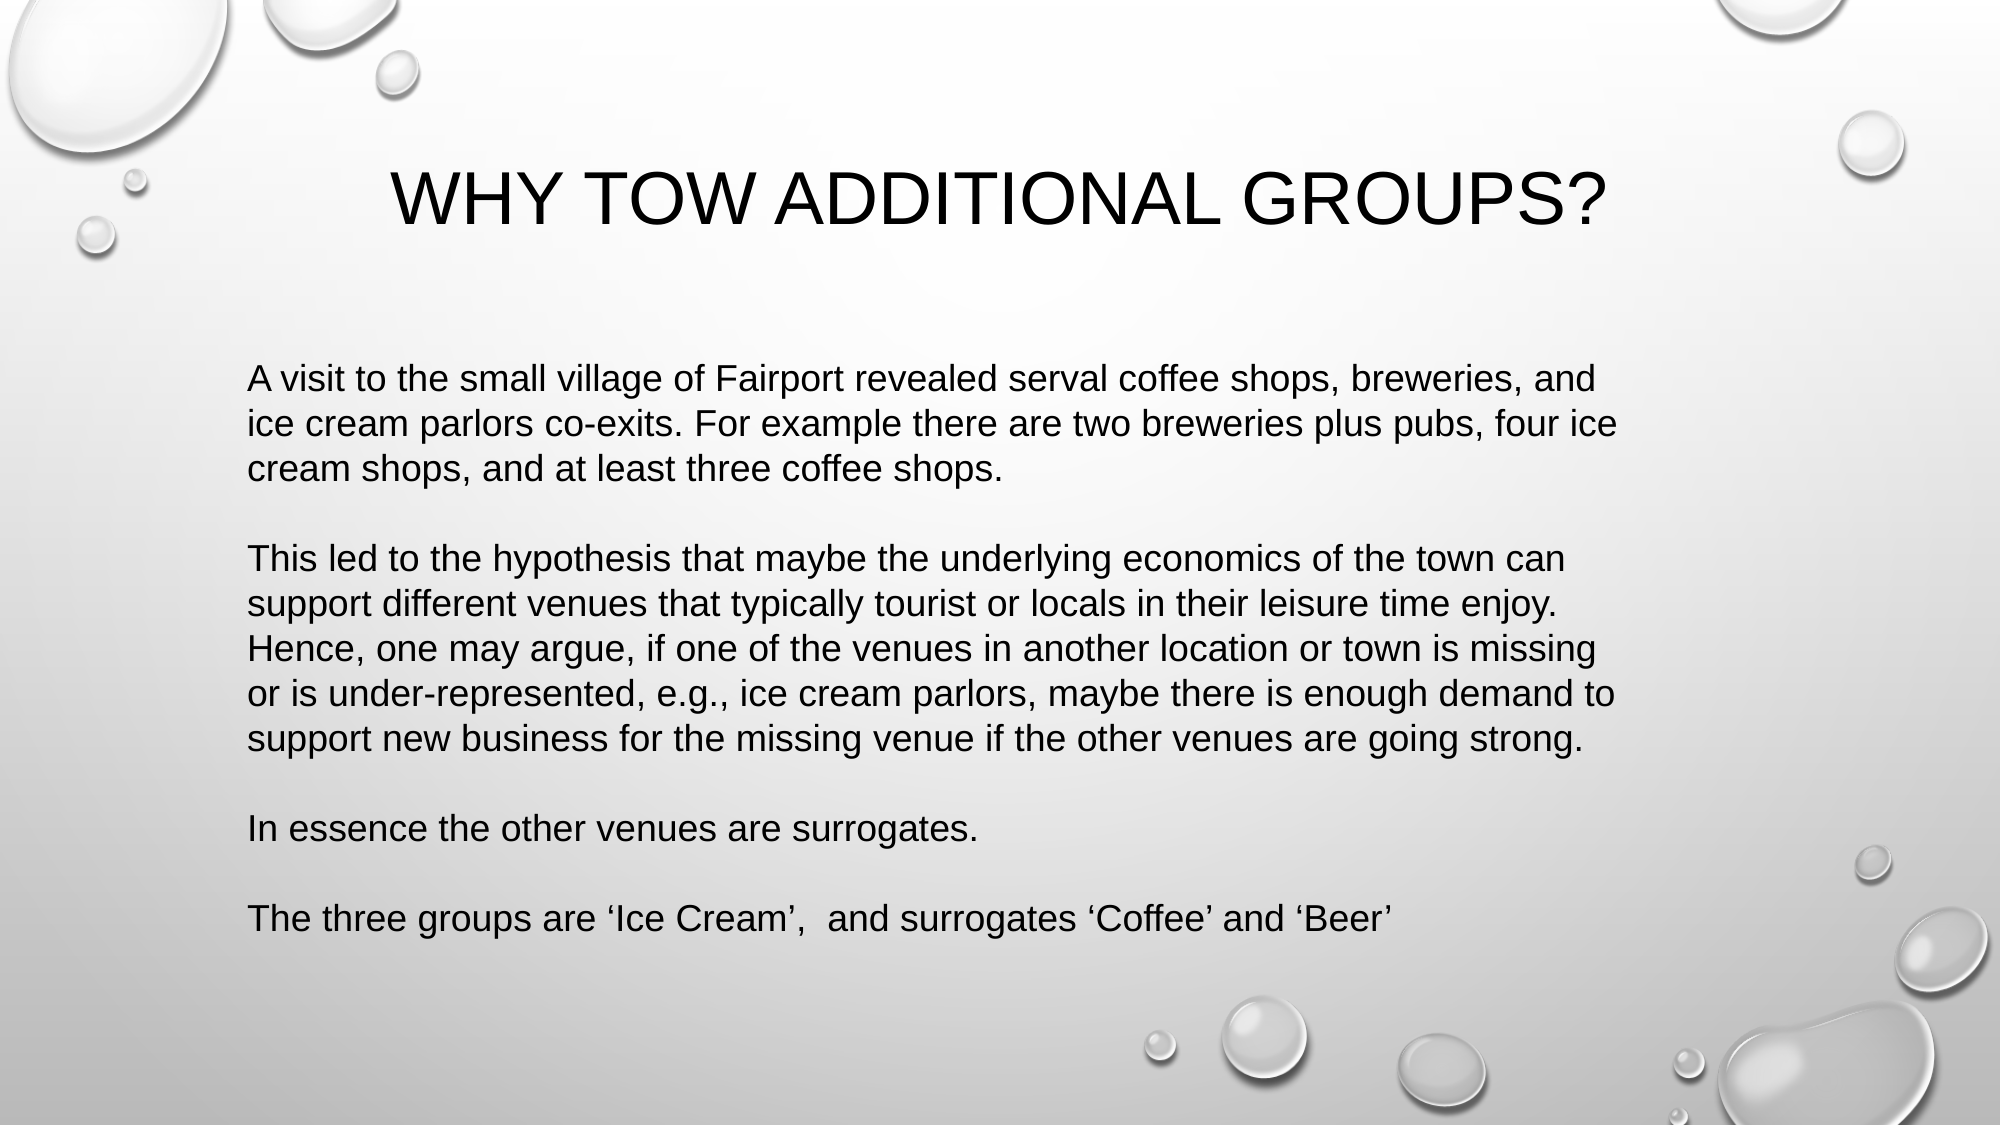

# Why tow additional groups?
A visit to the small village of Fairport revealed serval coffee shops, breweries, and ice cream parlors co-exits. For example there are two breweries plus pubs, four ice cream shops, and at least three coffee shops.

This led to the hypothesis that maybe the underlying economics of the town can
support different venues that typically tourist or locals in their leisure time enjoy. Hence, one may argue, if one of the venues in another location or town is missing or is under-represented, e.g., ice cream parlors, maybe there is enough demand to support new business for the missing venue if the other venues are going strong.

In essence the other venues are surrogates.

The three groups are ‘Ice Cream’,  and surrogates ‘Coffee’ and ‘Beer’